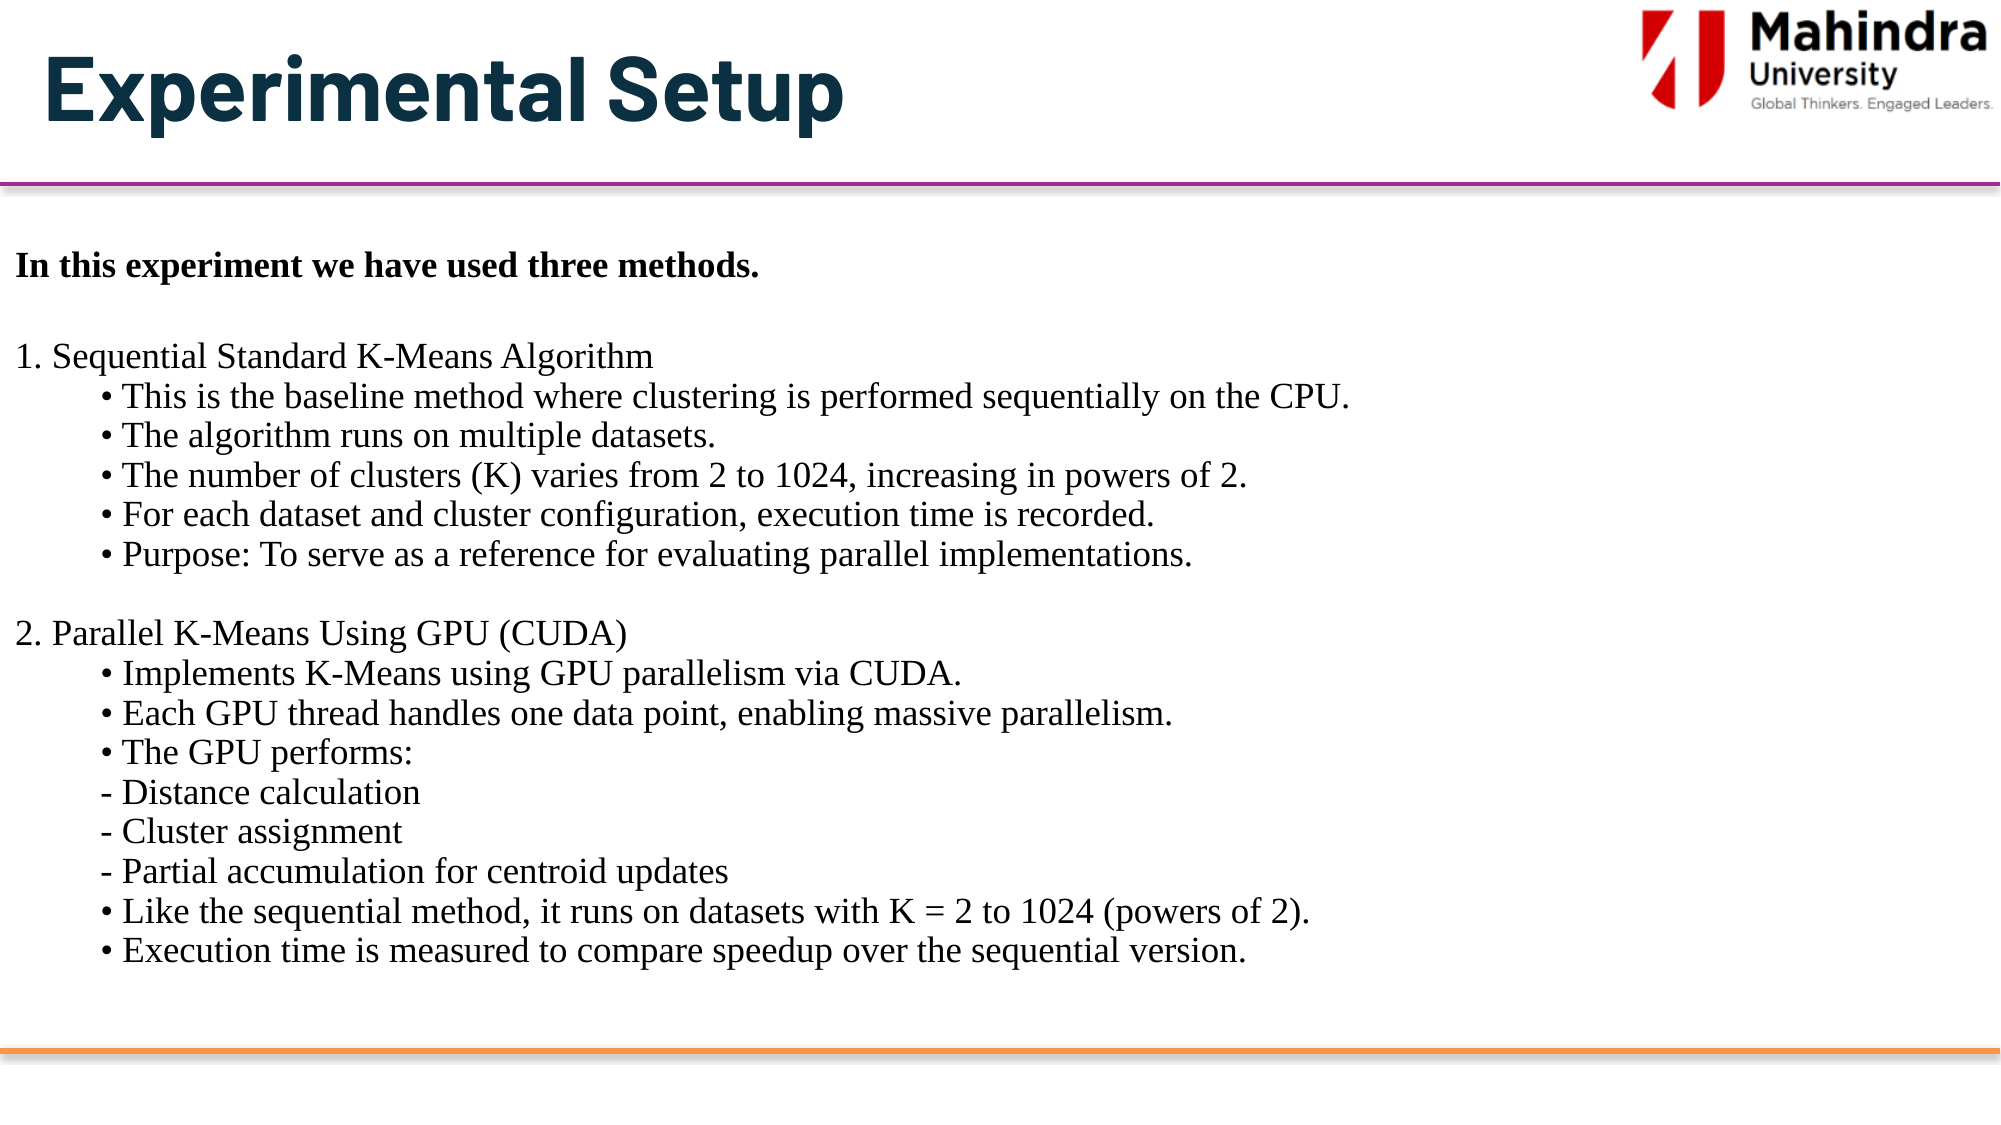

# Experimental Setup

In this experiment we have used three methods.
1. Sequential Standard K-Means Algorithm
	• This is the baseline method where clustering is performed sequentially on the CPU.
	• The algorithm runs on multiple datasets.
	• The number of clusters (K) varies from 2 to 1024, increasing in powers of 2.
	• For each dataset and cluster configuration, execution time is recorded.
	• Purpose: To serve as a reference for evaluating parallel implementations.
2. Parallel K-Means Using GPU (CUDA)
	• Implements K-Means using GPU parallelism via CUDA.
	• Each GPU thread handles one data point, enabling massive parallelism.
	• The GPU performs:
    		- Distance calculation
    		- Cluster assignment
    		- Partial accumulation for centroid updates
	• Like the sequential method, it runs on datasets with K = 2 to 1024 (powers of 2).
	• Execution time is measured to compare speedup over the sequential version.